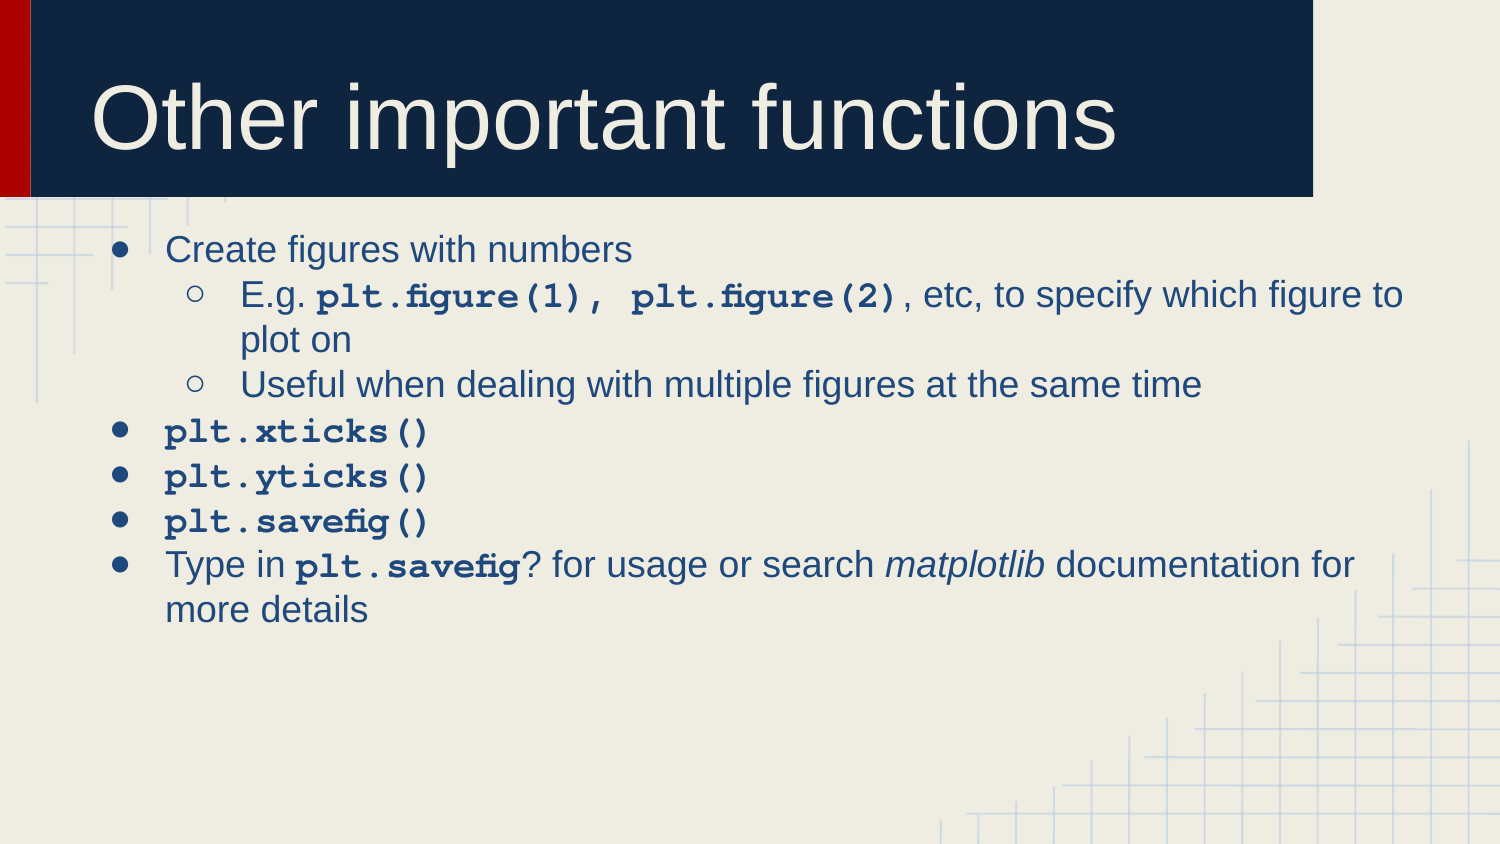

# Other important functions
Create figures with numbers
E.g. plt.figure(1), plt.figure(2), etc, to specify which figure to plot on
Useful when dealing with multiple figures at the same time
plt.xticks()
plt.yticks()
plt.savefig()
Type in plt.savefig? for usage or search matplotlib documentation for more details